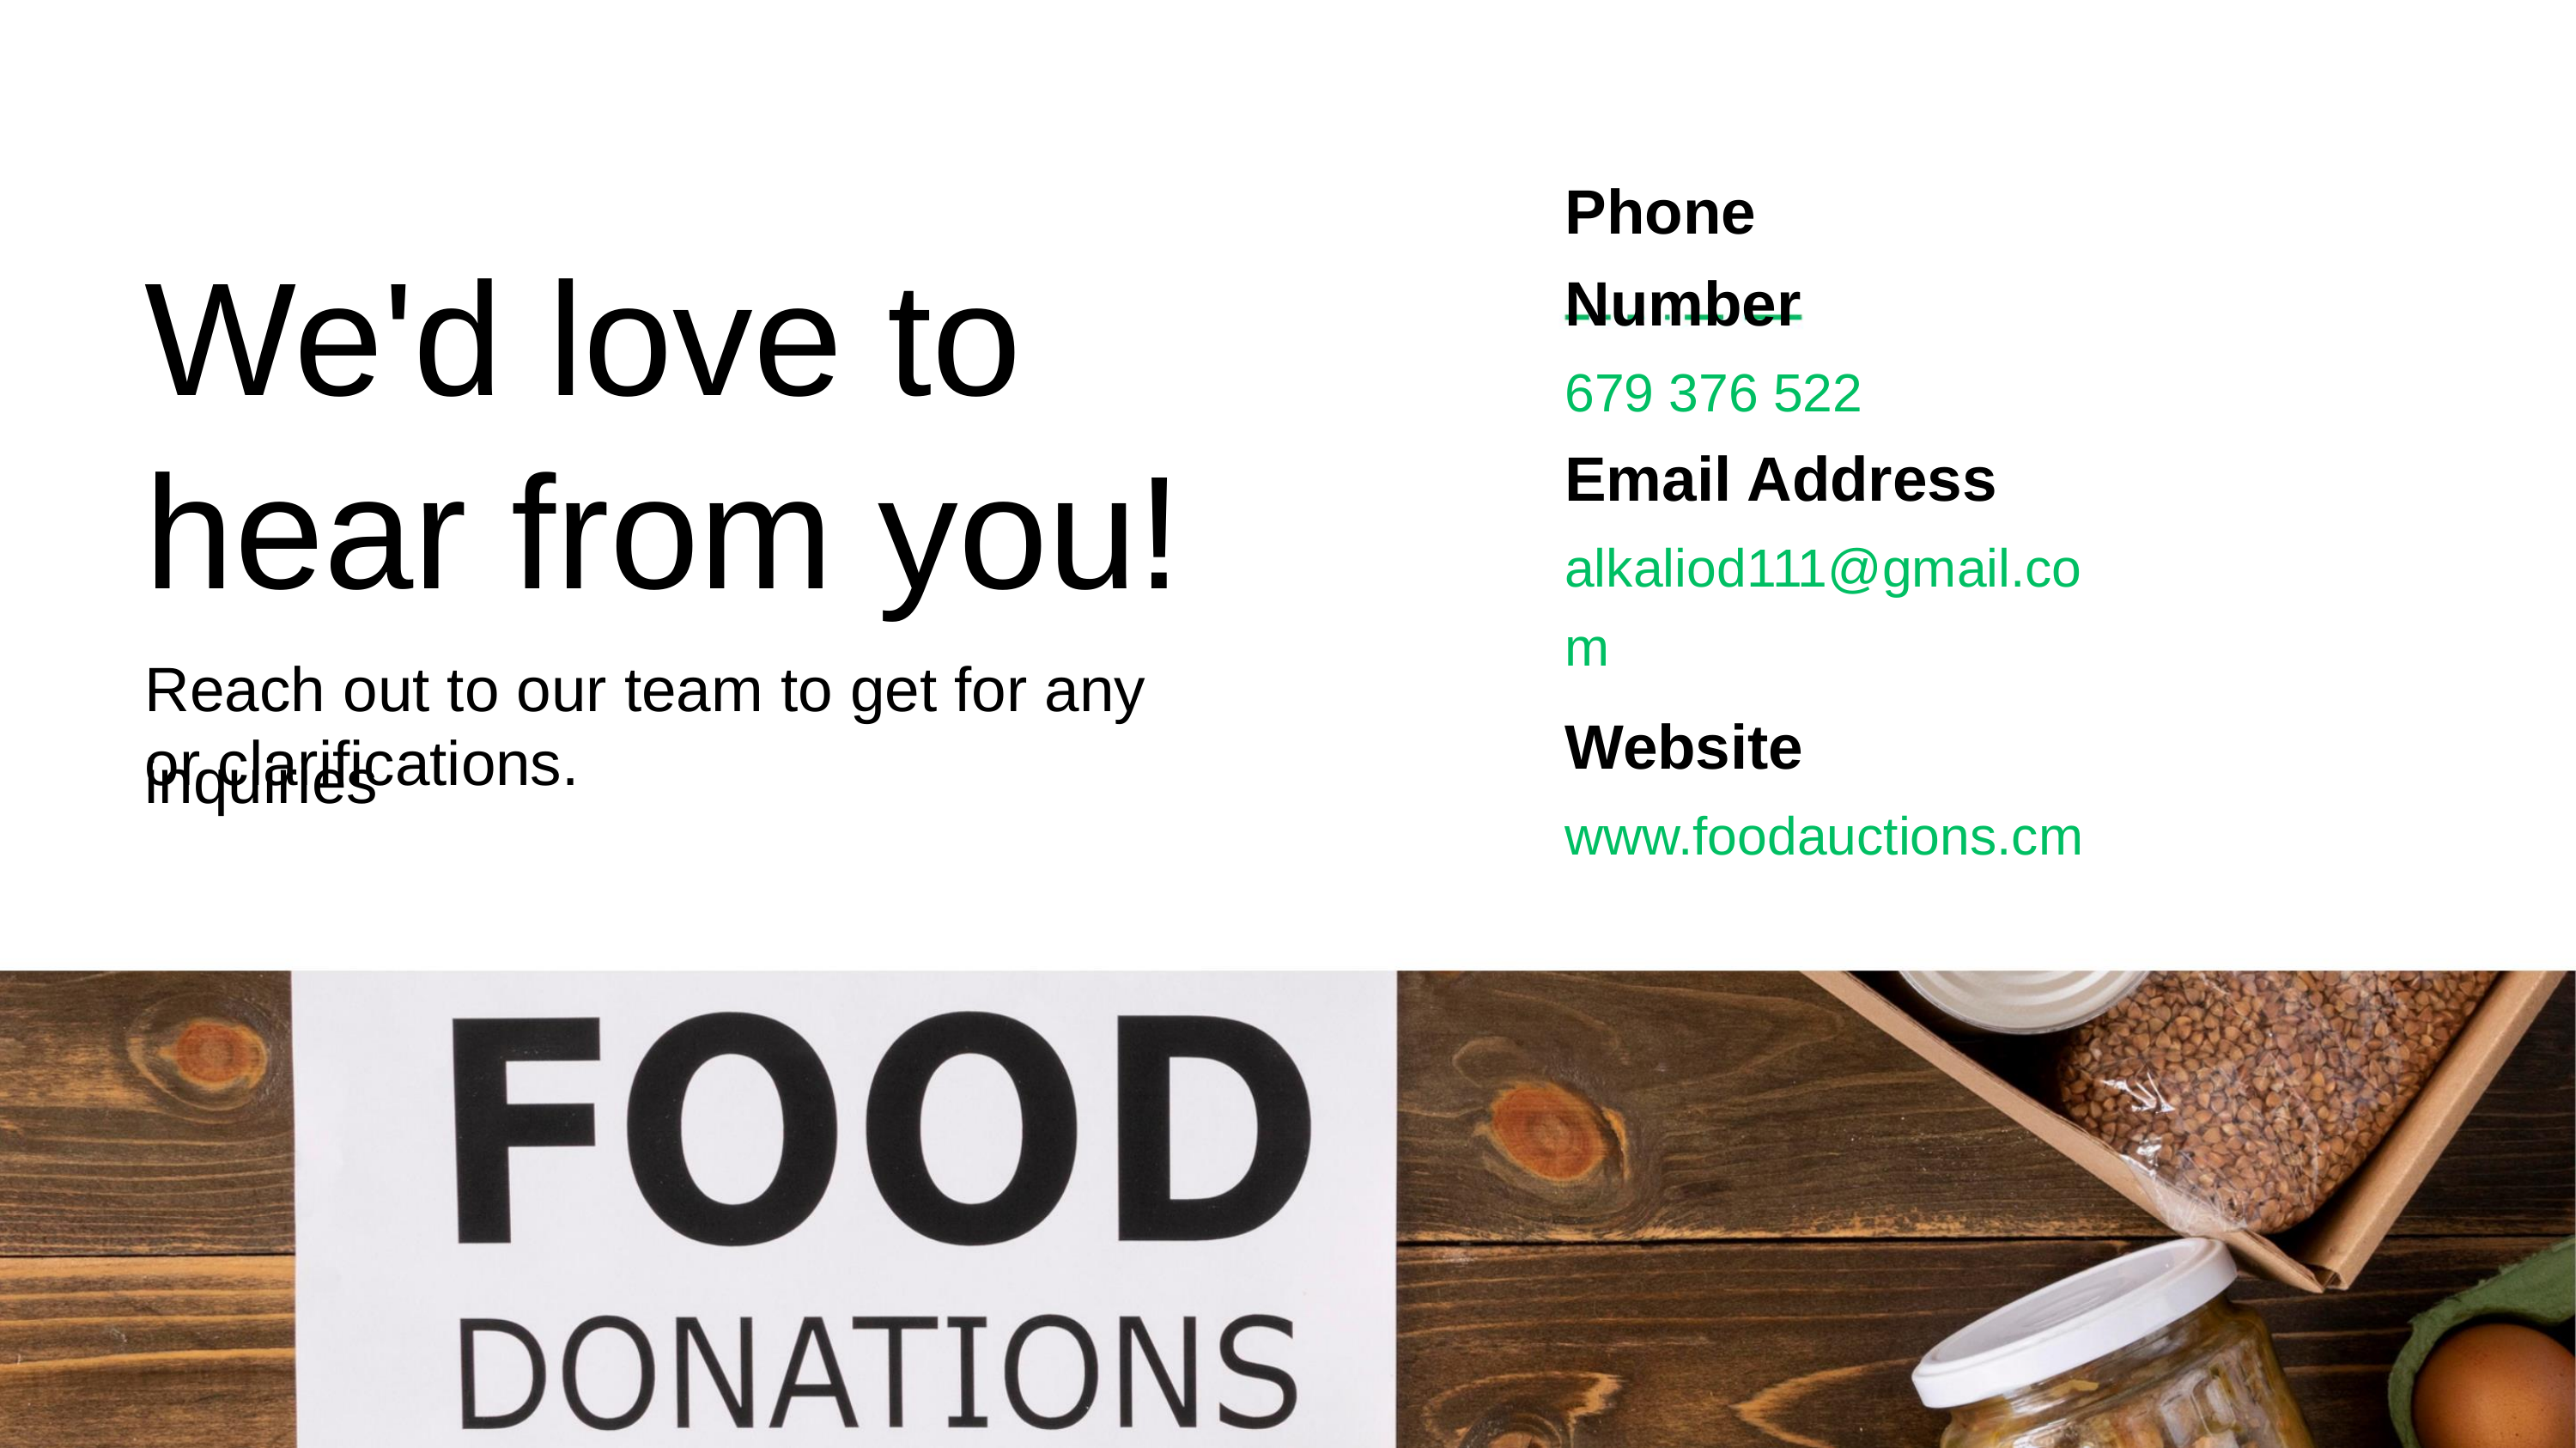

Phone Number
679 376 522
We'd love to
hear from you!
Email Address
alkaliod111@gmail.com
Reach out to our team to get for any inquiries
Website
www.foodauctions.cm
or clarifications.